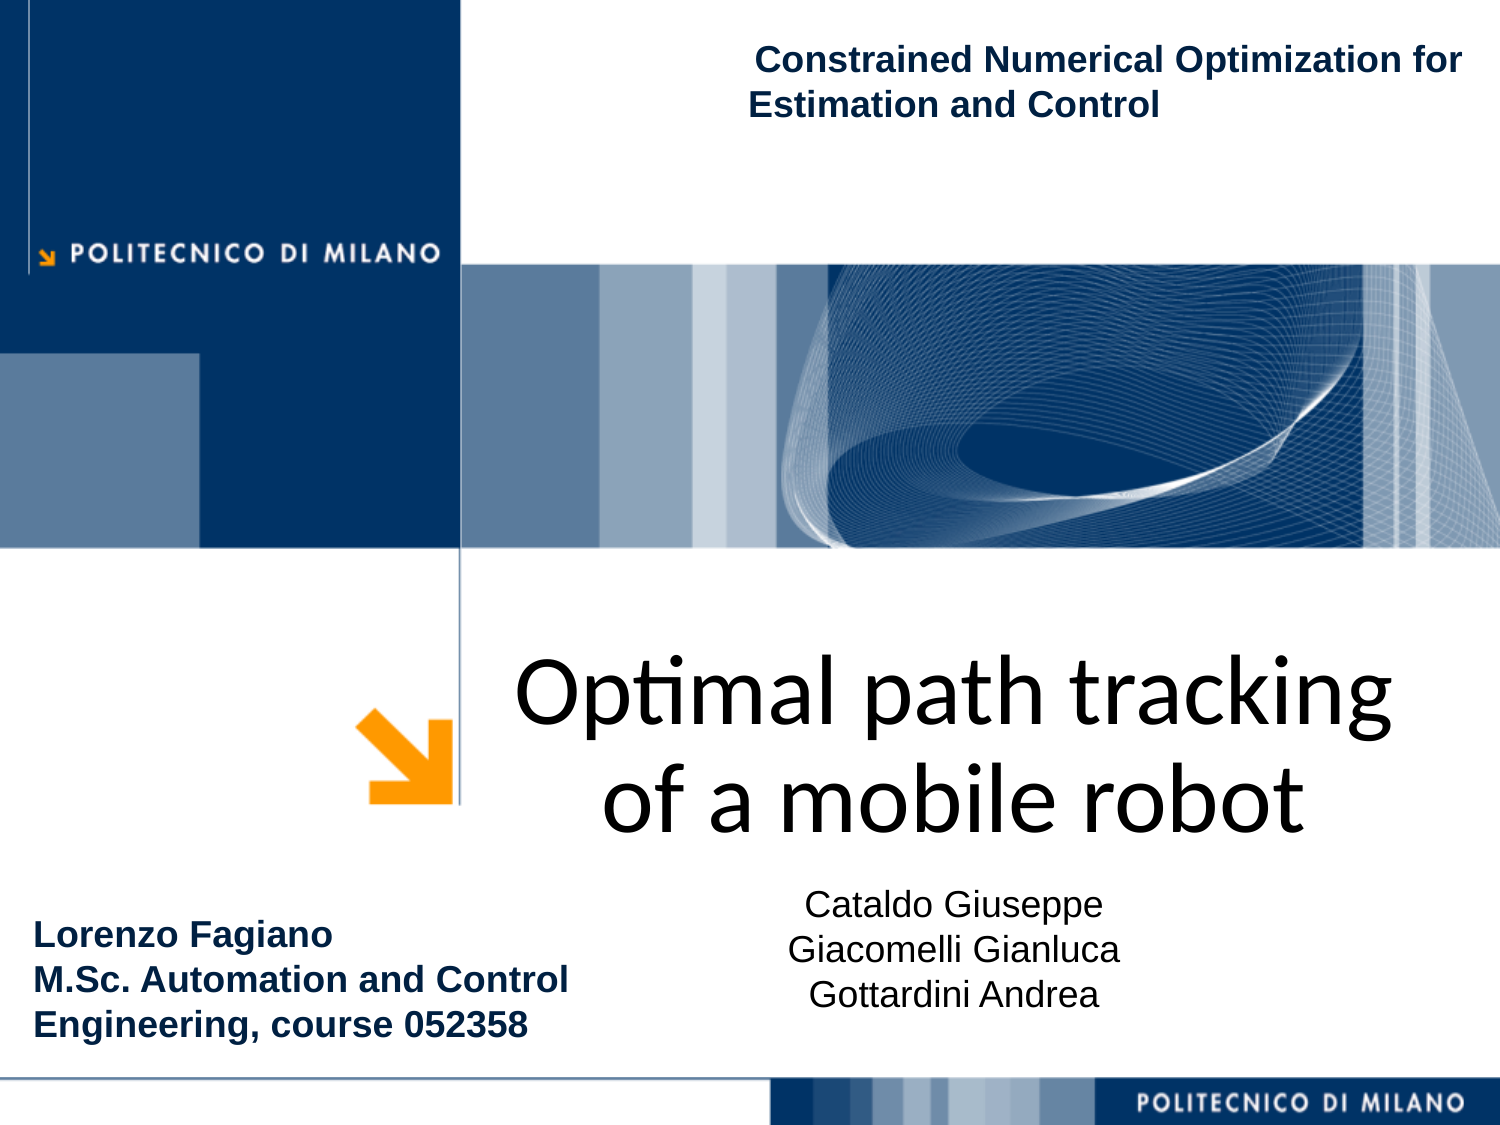

Constrained Numerical Optimization for Estimation and Control
# Optimal path tracking of a mobile robot

Lorenzo Fagiano
M.Sc. Automation and Control Engineering, course 052358
Cataldo Giuseppe
Giacomelli Gianluca
Gottardini Andrea